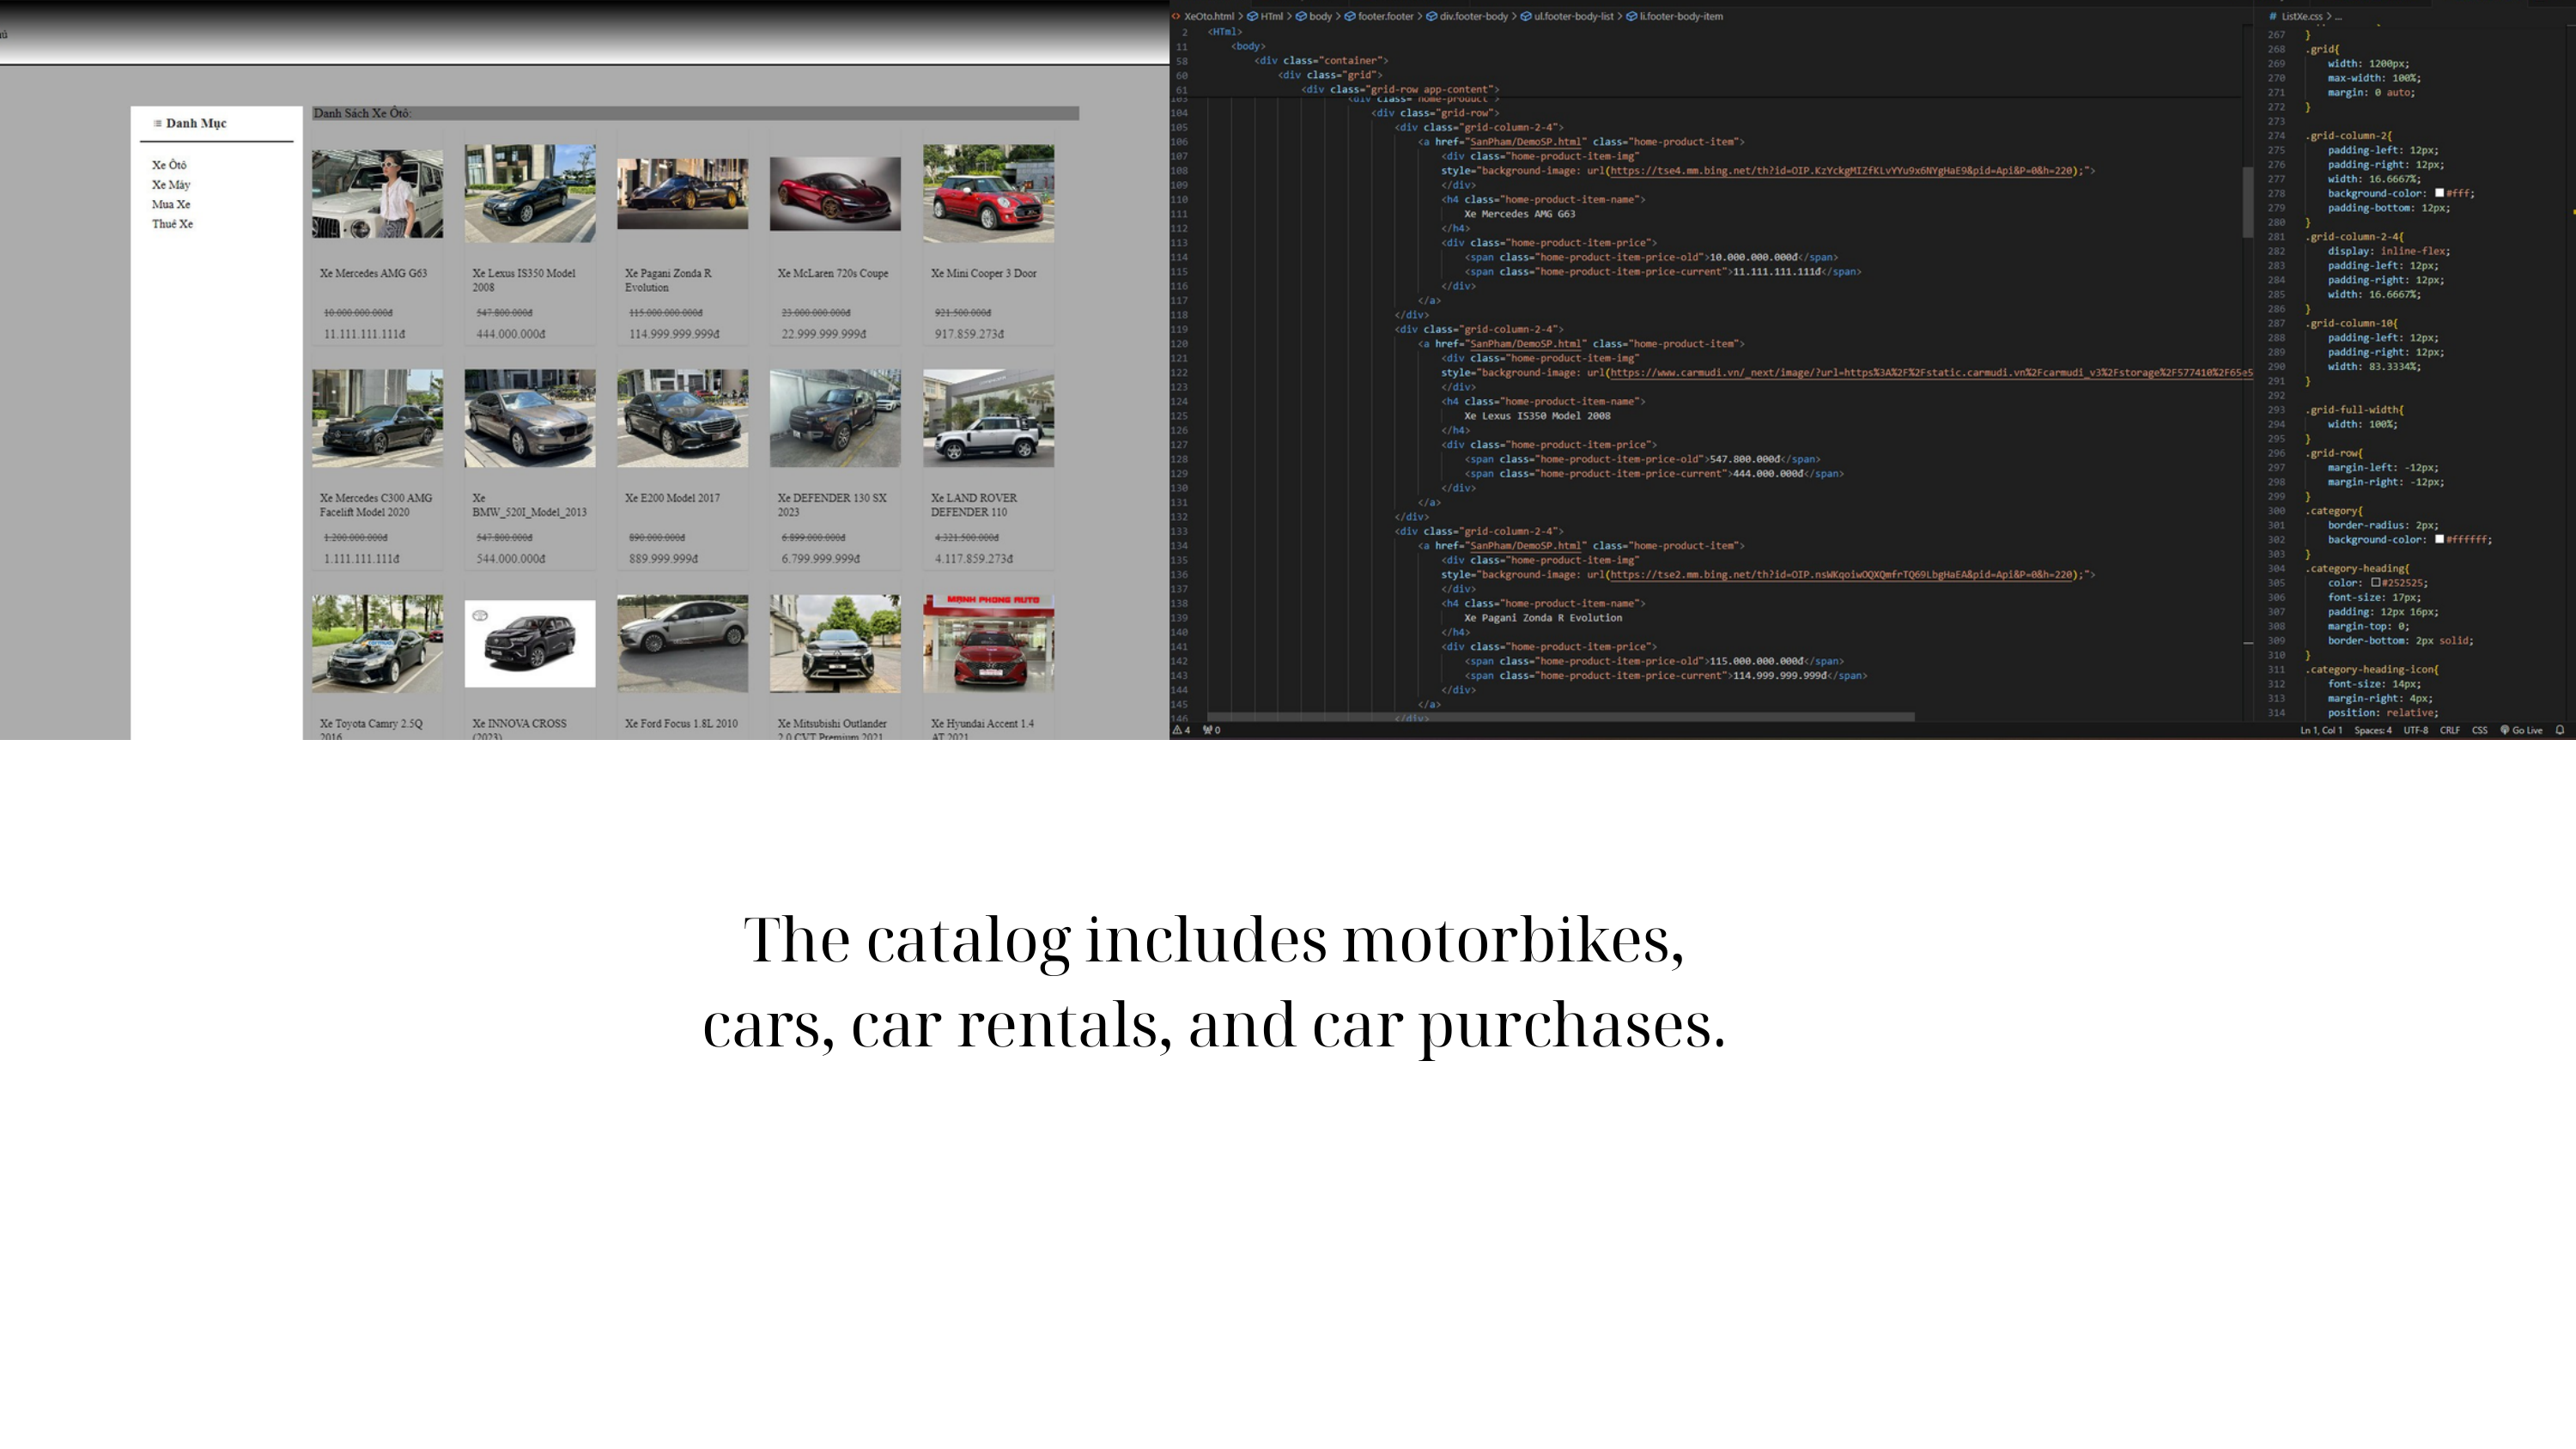

The catalog includes motorbikes, cars, car rentals, and car purchases.